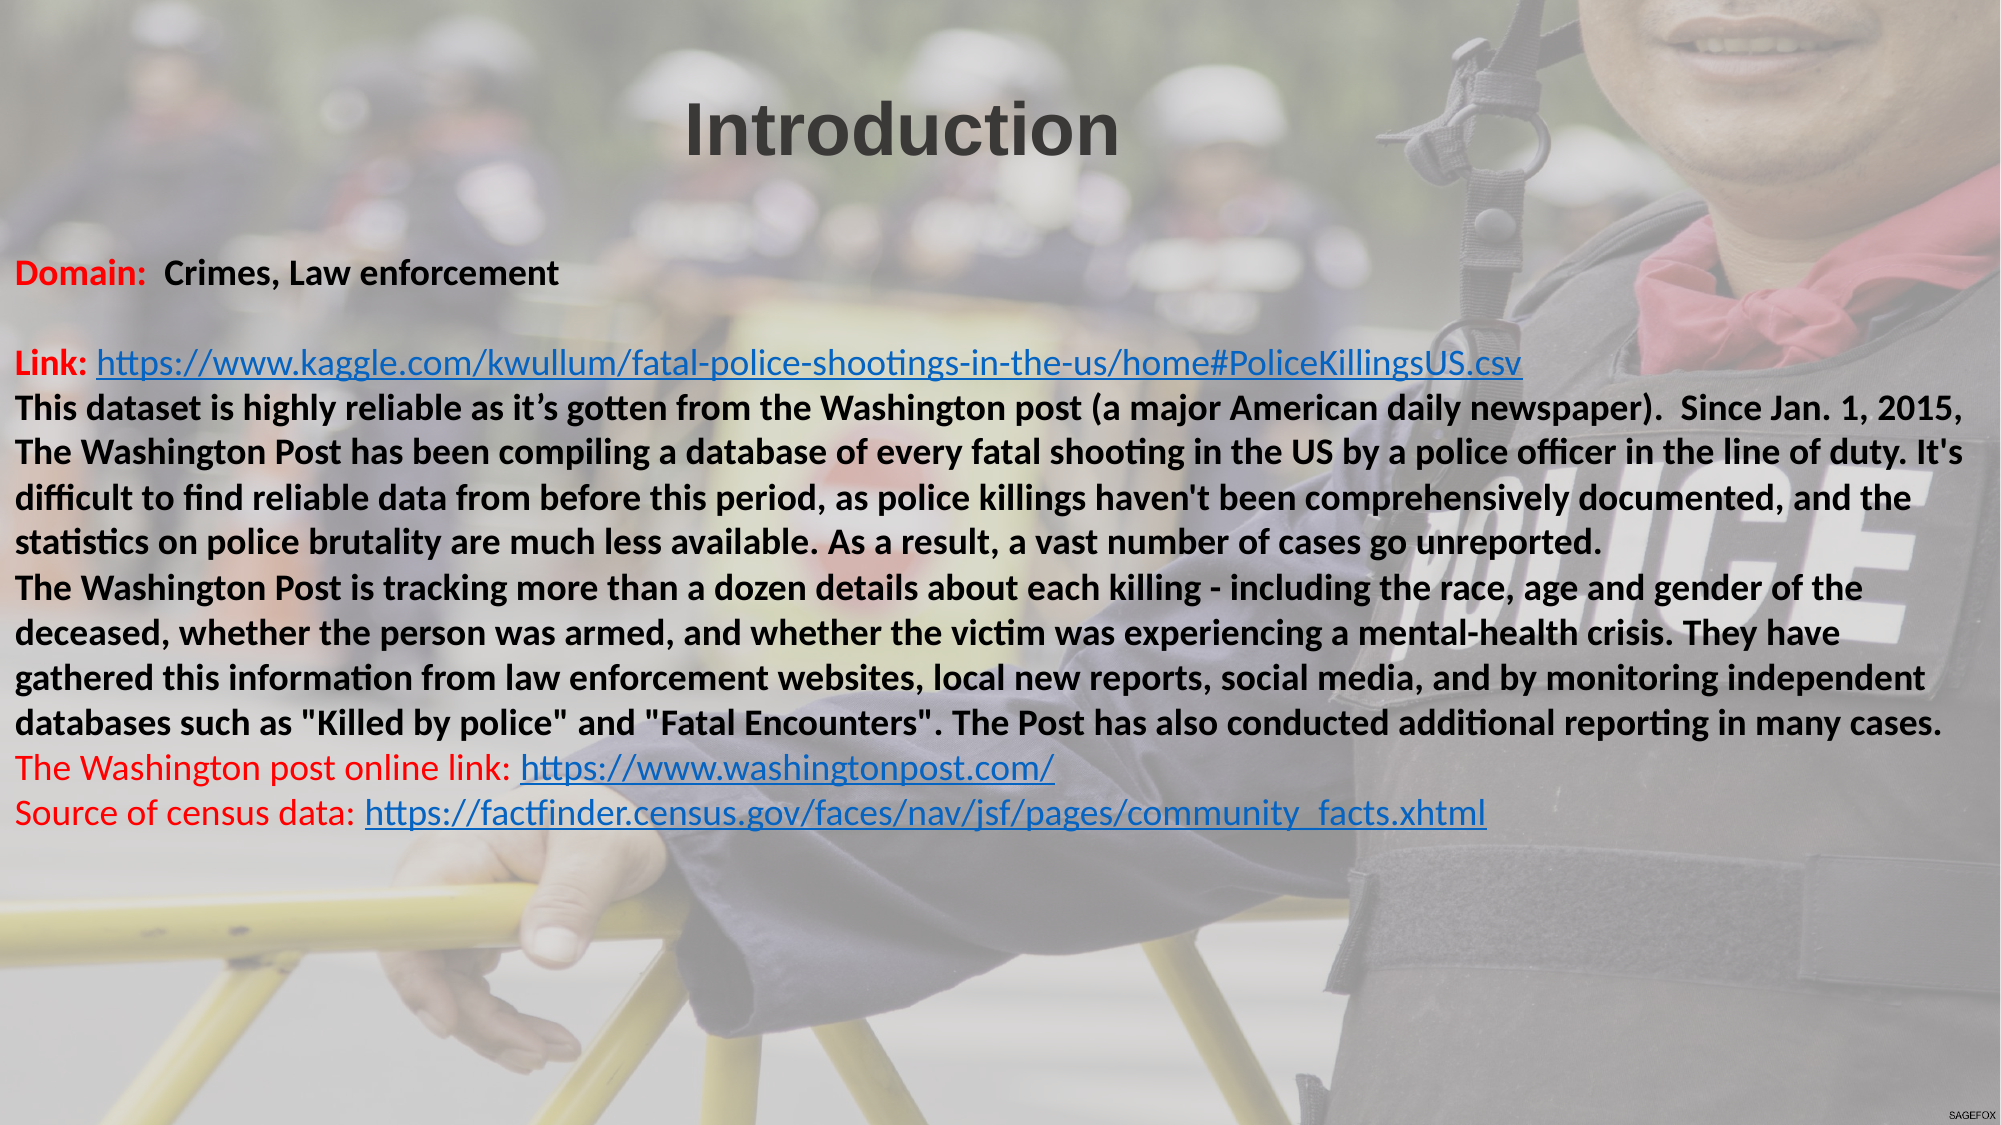

Domain:  Crimes, Law enforcement

Link: https://www.kaggle.com/kwullum/fatal-police-shootings-in-the-us/home#PoliceKillingsUS.csv
This dataset is highly reliable as it’s gotten from the Washington post (a major American daily newspaper).  Since Jan. 1, 2015, The Washington Post has been compiling a database of every fatal shooting in the US by a police officer in the line of duty. It's difficult to find reliable data from before this period, as police killings haven't been comprehensively documented, and the statistics on police brutality are much less available. As a result, a vast number of cases go unreported.
The Washington Post is tracking more than a dozen details about each killing - including the race, age and gender of the deceased, whether the person was armed, and whether the victim was experiencing a mental-health crisis. They have gathered this information from law enforcement websites, local new reports, social media, and by monitoring independent databases such as "Killed by police" and "Fatal Encounters". The Post has also conducted additional reporting in many cases.
The Washington post online link: https://www.washingtonpost.com/
Source of census data: https://factfinder.census.gov/faces/nav/jsf/pages/community_facts.xhtml

Introduction